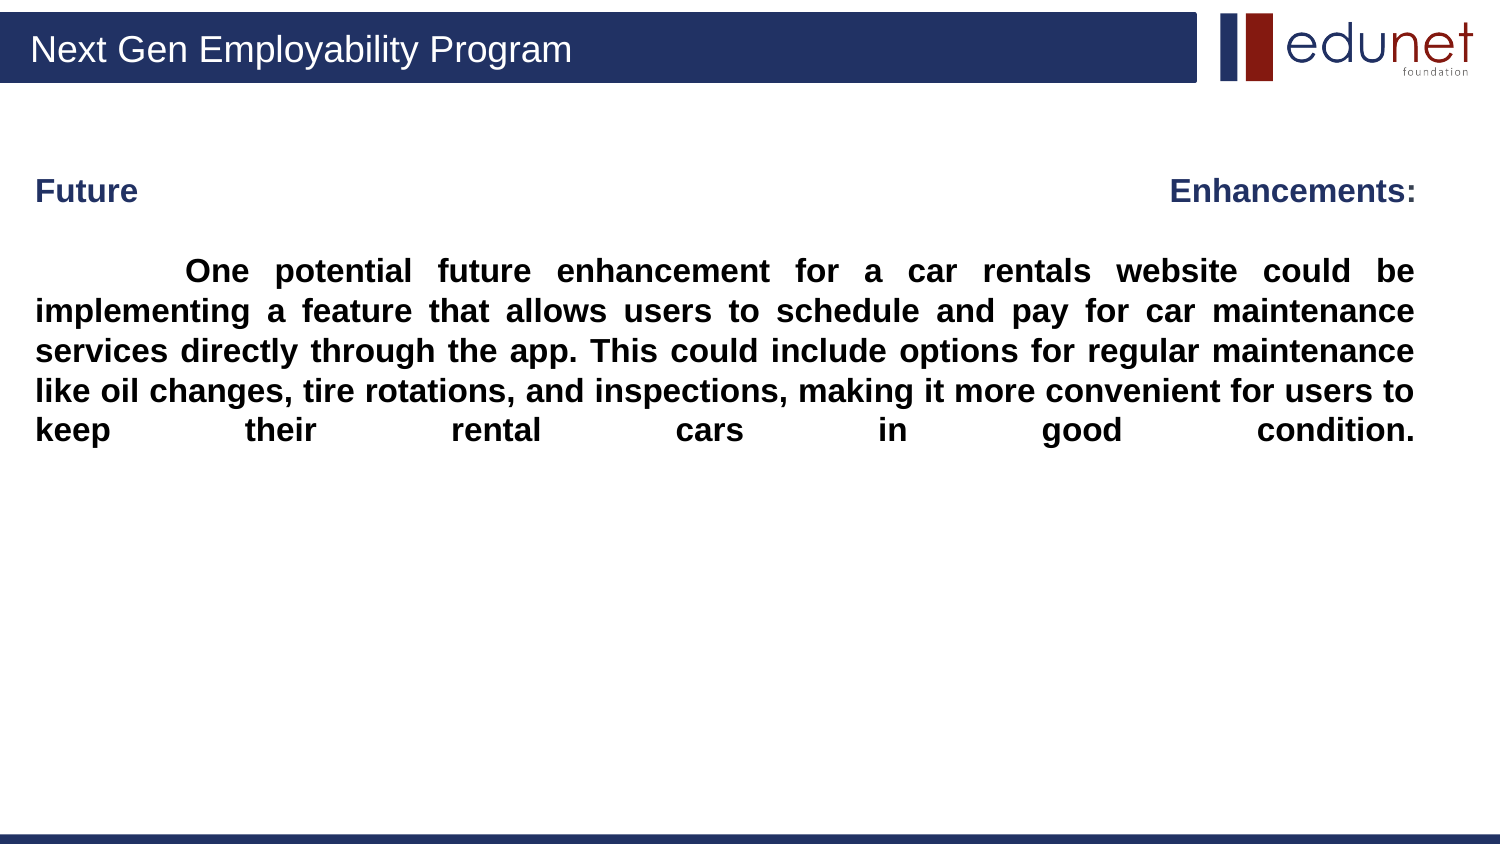

# Future Enhancements: One potential future enhancement for a car rentals website could be implementing a feature that allows users to schedule and pay for car maintenance services directly through the app. This could include options for regular maintenance like oil changes, tire rotations, and inspections, making it more convenient for users to keep their rental cars in good condition.